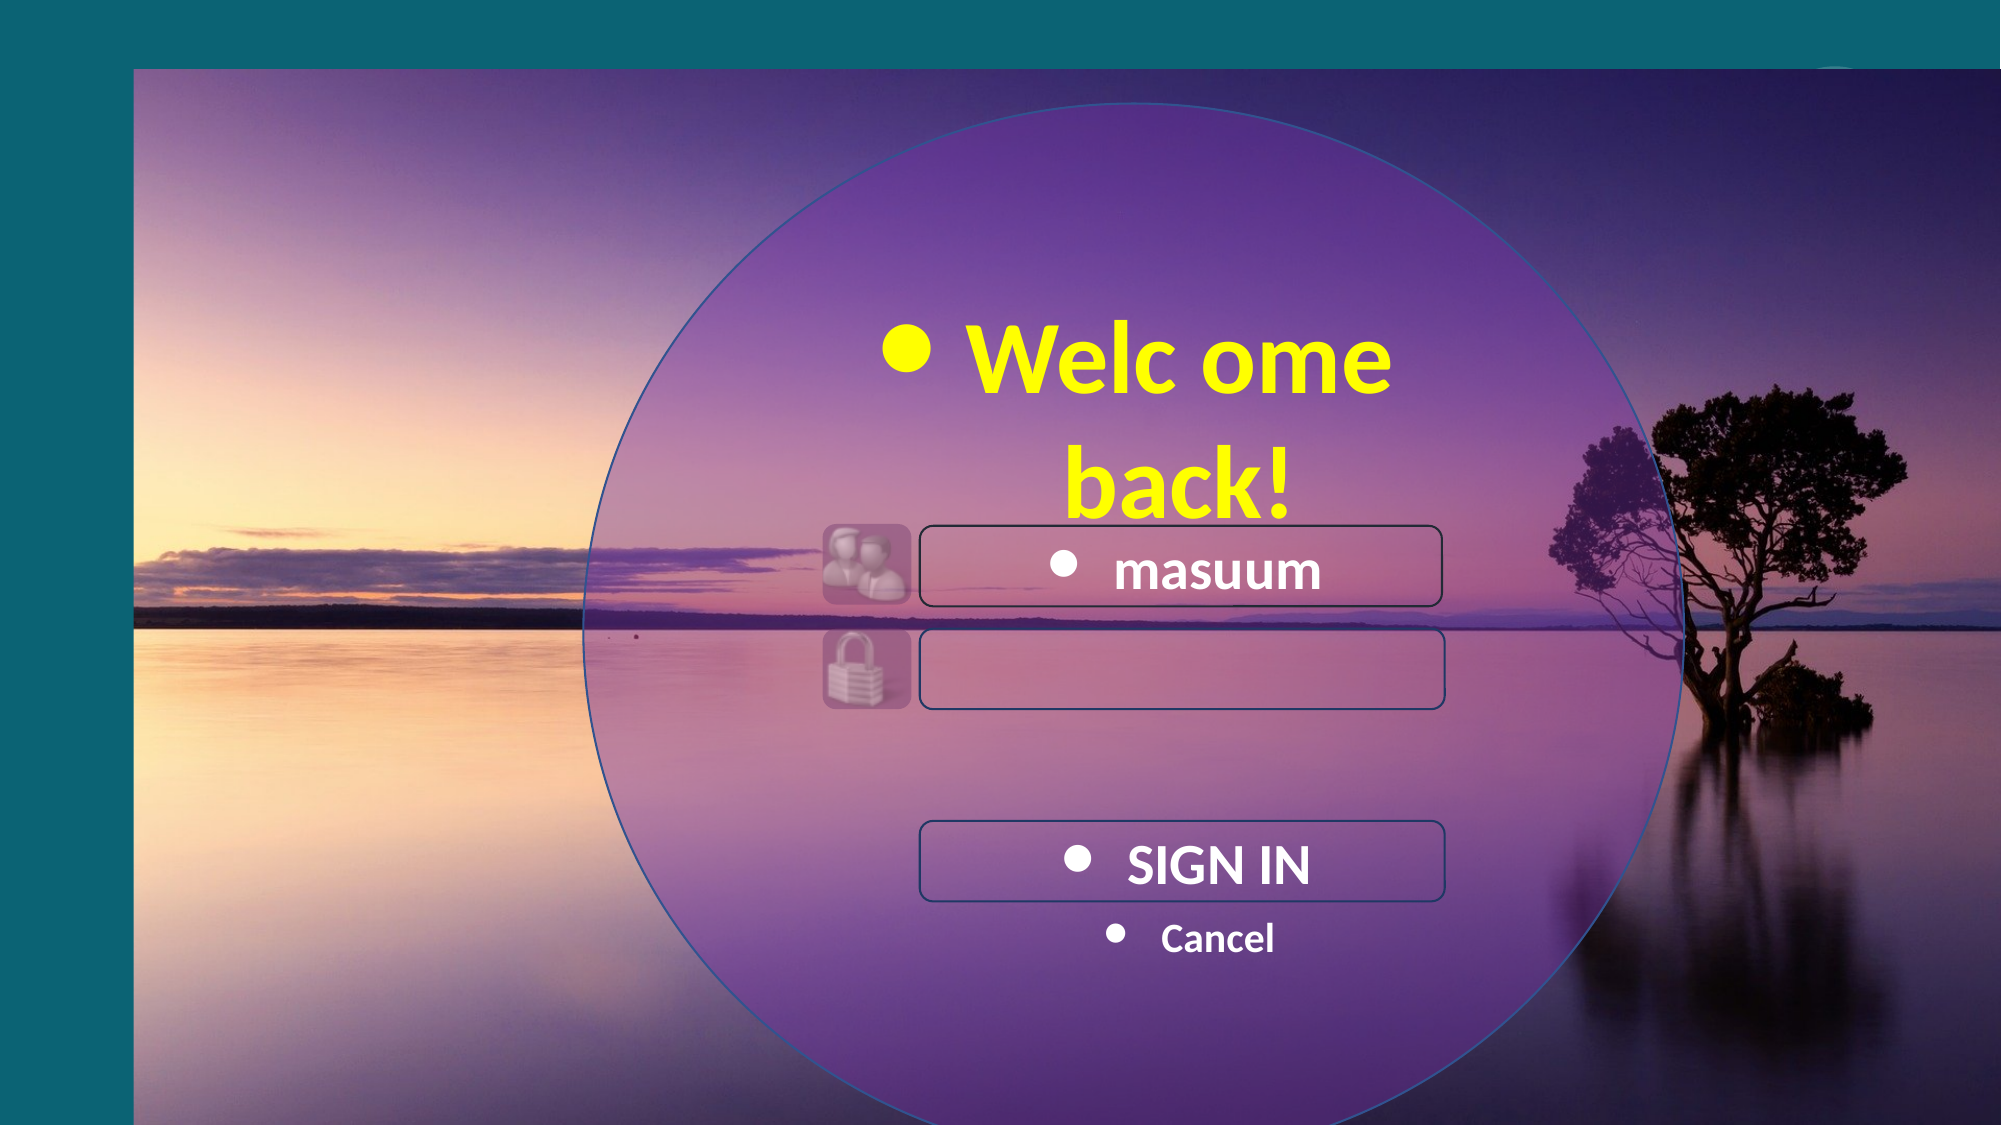

Welc ome back!

masuum

SIGN IN
Cancel